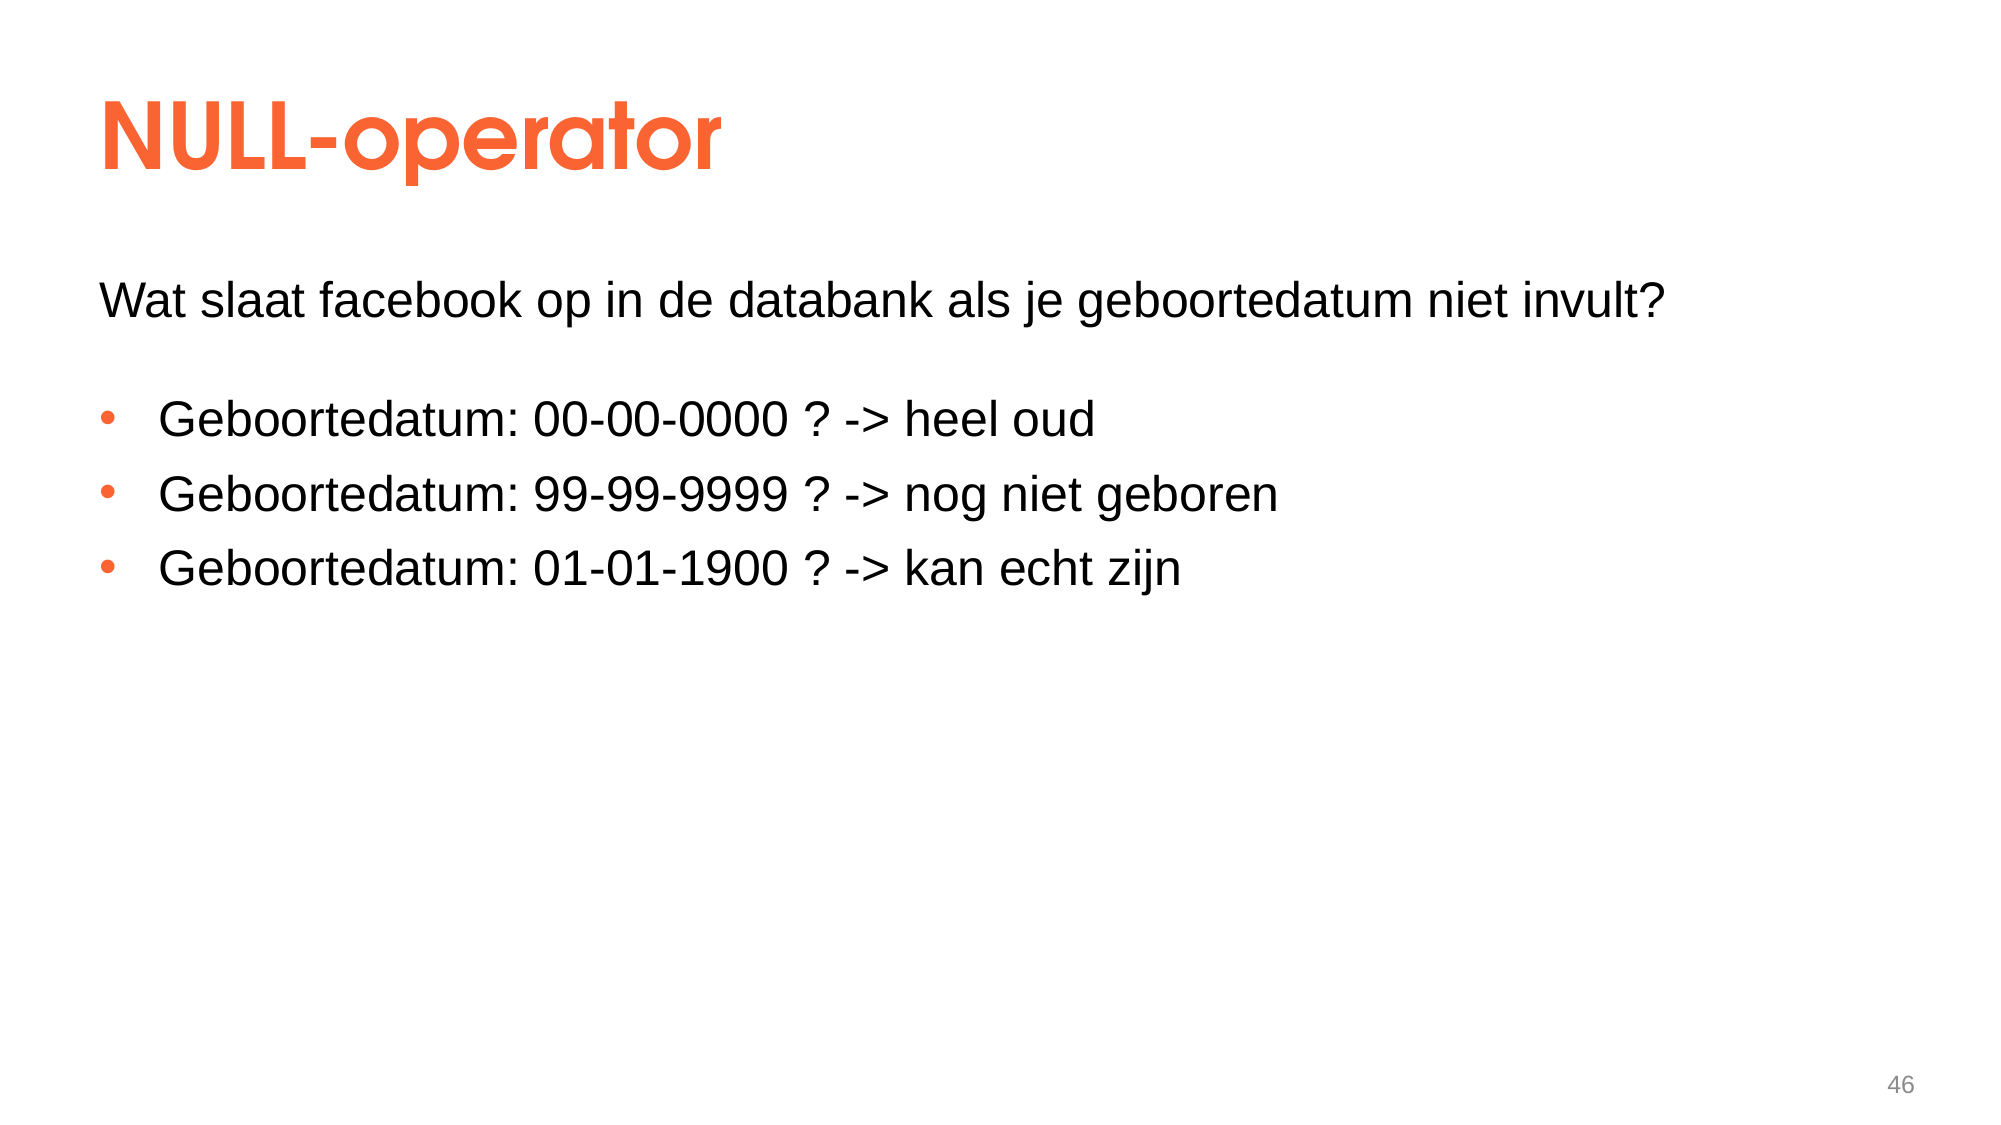

# NULL-operator
Wat slaat facebook op in de databank als je geboortedatum niet invult?

Geboortedatum: 00-00-0000 ? -> heel oud
Geboortedatum: 99-99-9999 ? -> nog niet geboren
Geboortedatum: 01-01-1900 ? -> kan echt zijn

46